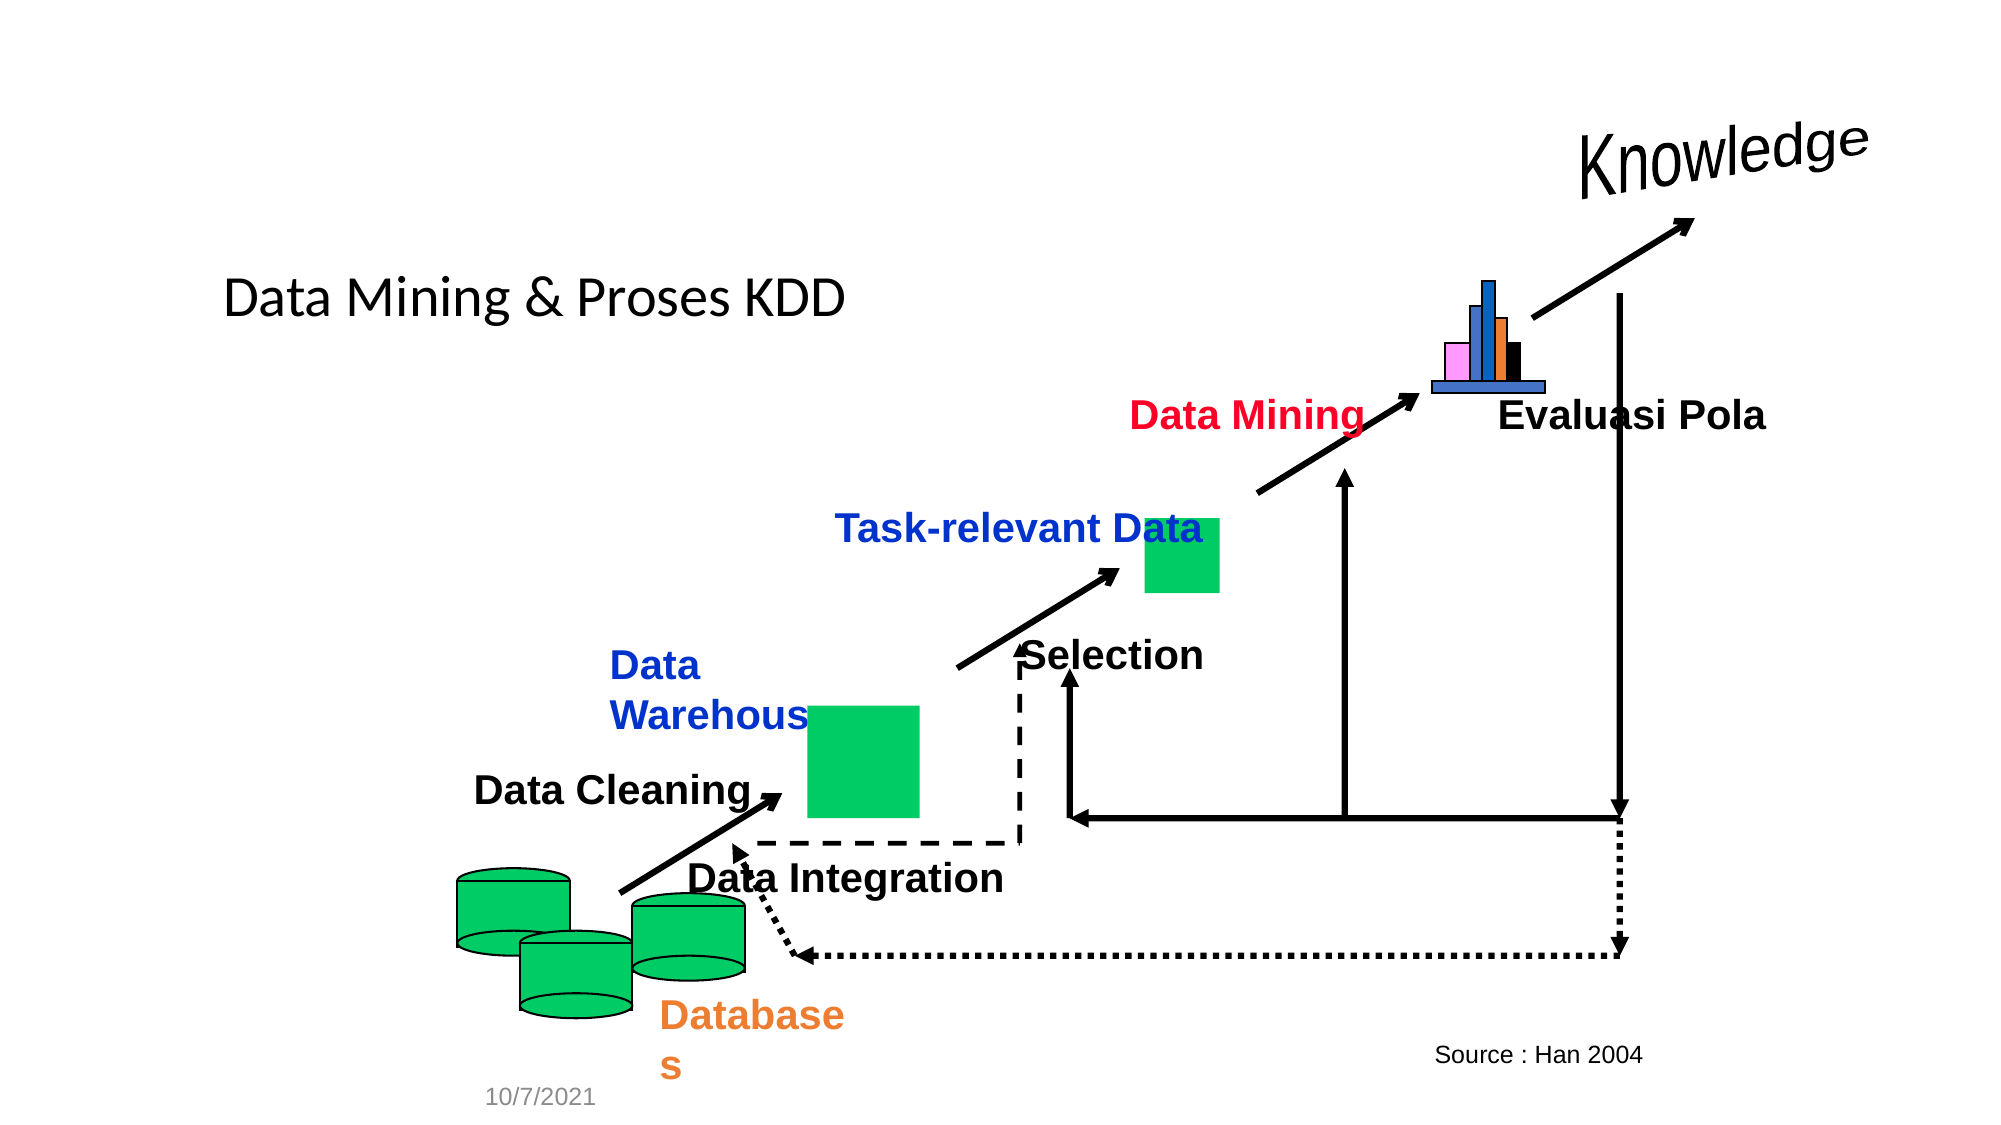

Knowledge
Data Mining & Proses KDD

Data Mining

Evaluasi Pola

Task-relevant Data

Selection
Data Warehouse

Data Cleaning

Data Integration

Databases

Source : Han 2004
10/7/2021